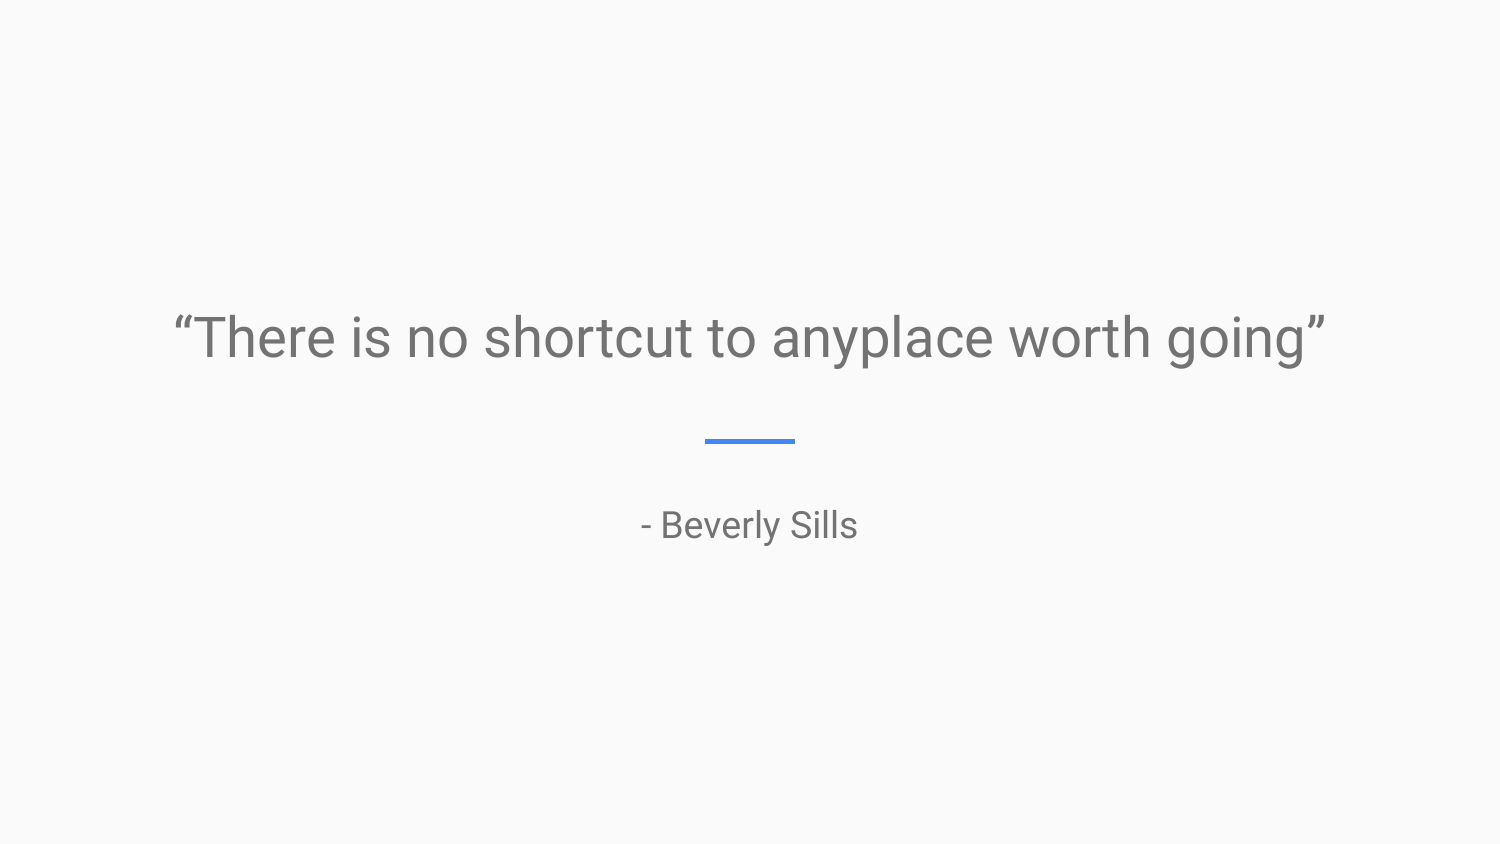

“There is no shortcut to anyplace worth going”
- Beverly Sills